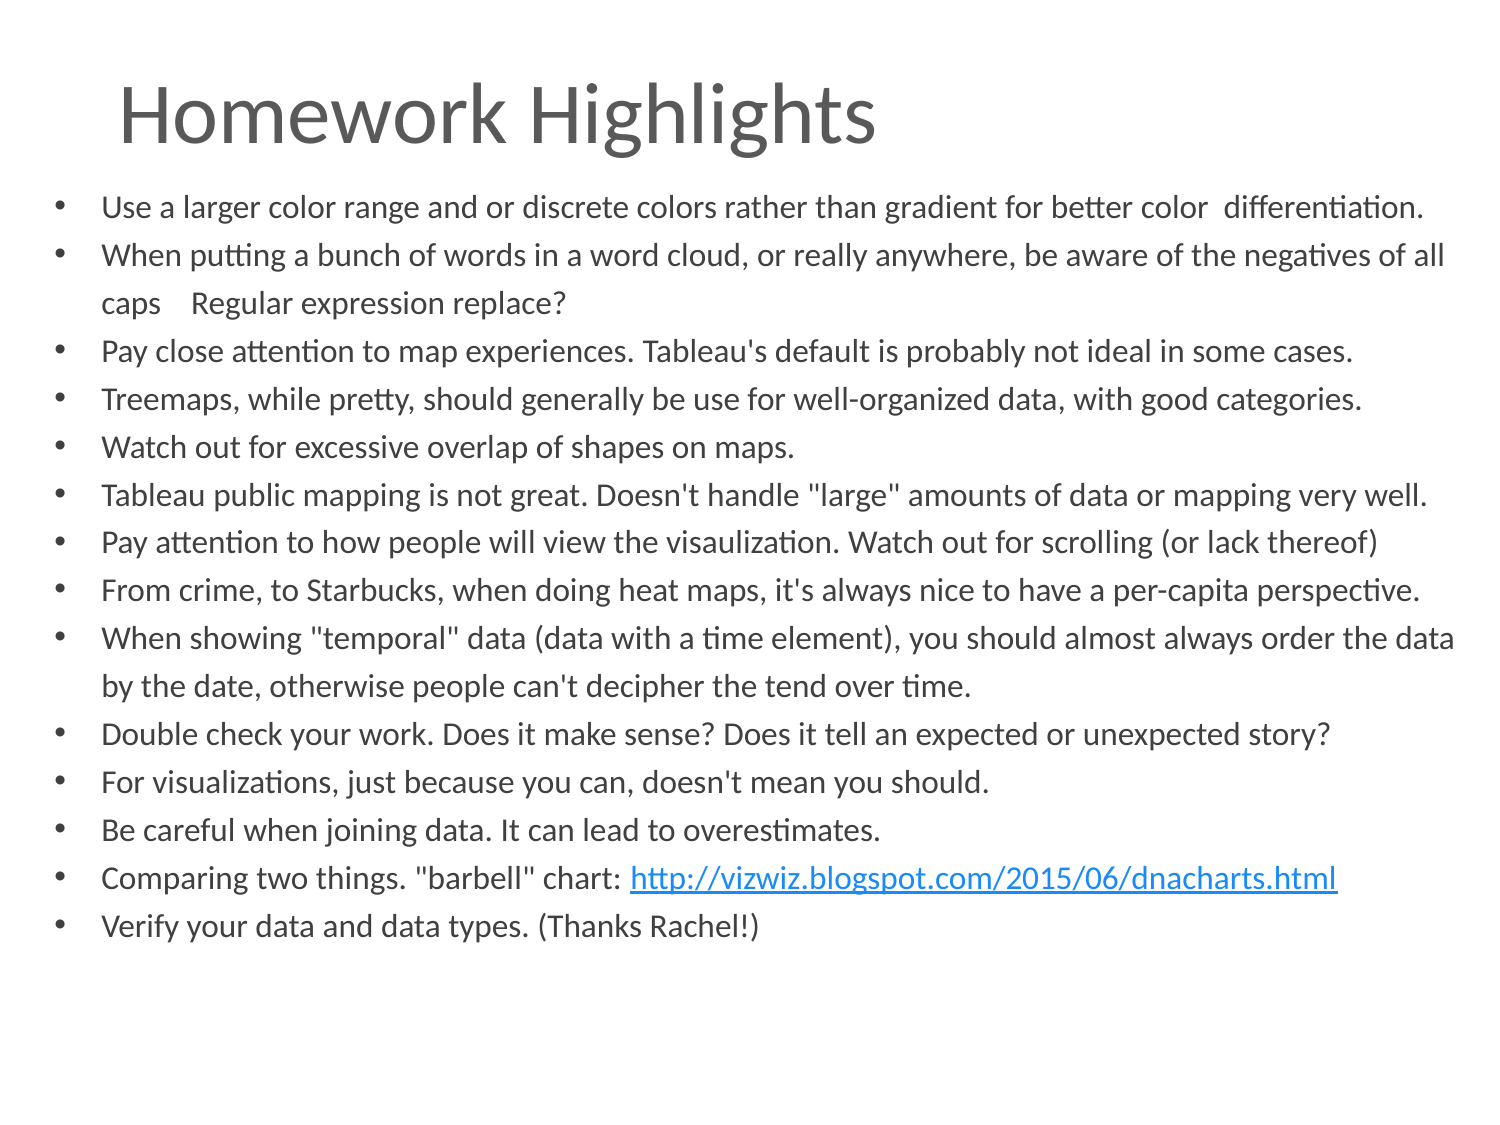

# Homework Highlights
Use a larger color range and or discrete colors rather than gradient for better color  differentiation.
When putting a bunch of words in a word cloud, or really anywhere, be aware of the negatives of all caps    Regular expression replace?
Pay close attention to map experiences. Tableau's default is probably not ideal in some cases.
Treemaps, while pretty, should generally be use for well-organized data, with good categories.
Watch out for excessive overlap of shapes on maps.
Tableau public mapping is not great. Doesn't handle "large" amounts of data or mapping very well.
Pay attention to how people will view the visaulization. Watch out for scrolling (or lack thereof)
From crime, to Starbucks, when doing heat maps, it's always nice to have a per-capita perspective.
When showing "temporal" data (data with a time element), you should almost always order the data by the date, otherwise people can't decipher the tend over time.
Double check your work. Does it make sense? Does it tell an expected or unexpected story?
For visualizations, just because you can, doesn't mean you should.
Be careful when joining data. It can lead to overestimates.
Comparing two things. "barbell" chart: http://vizwiz.blogspot.com/2015/06/dnacharts.html
Verify your data and data types. (Thanks Rachel!)